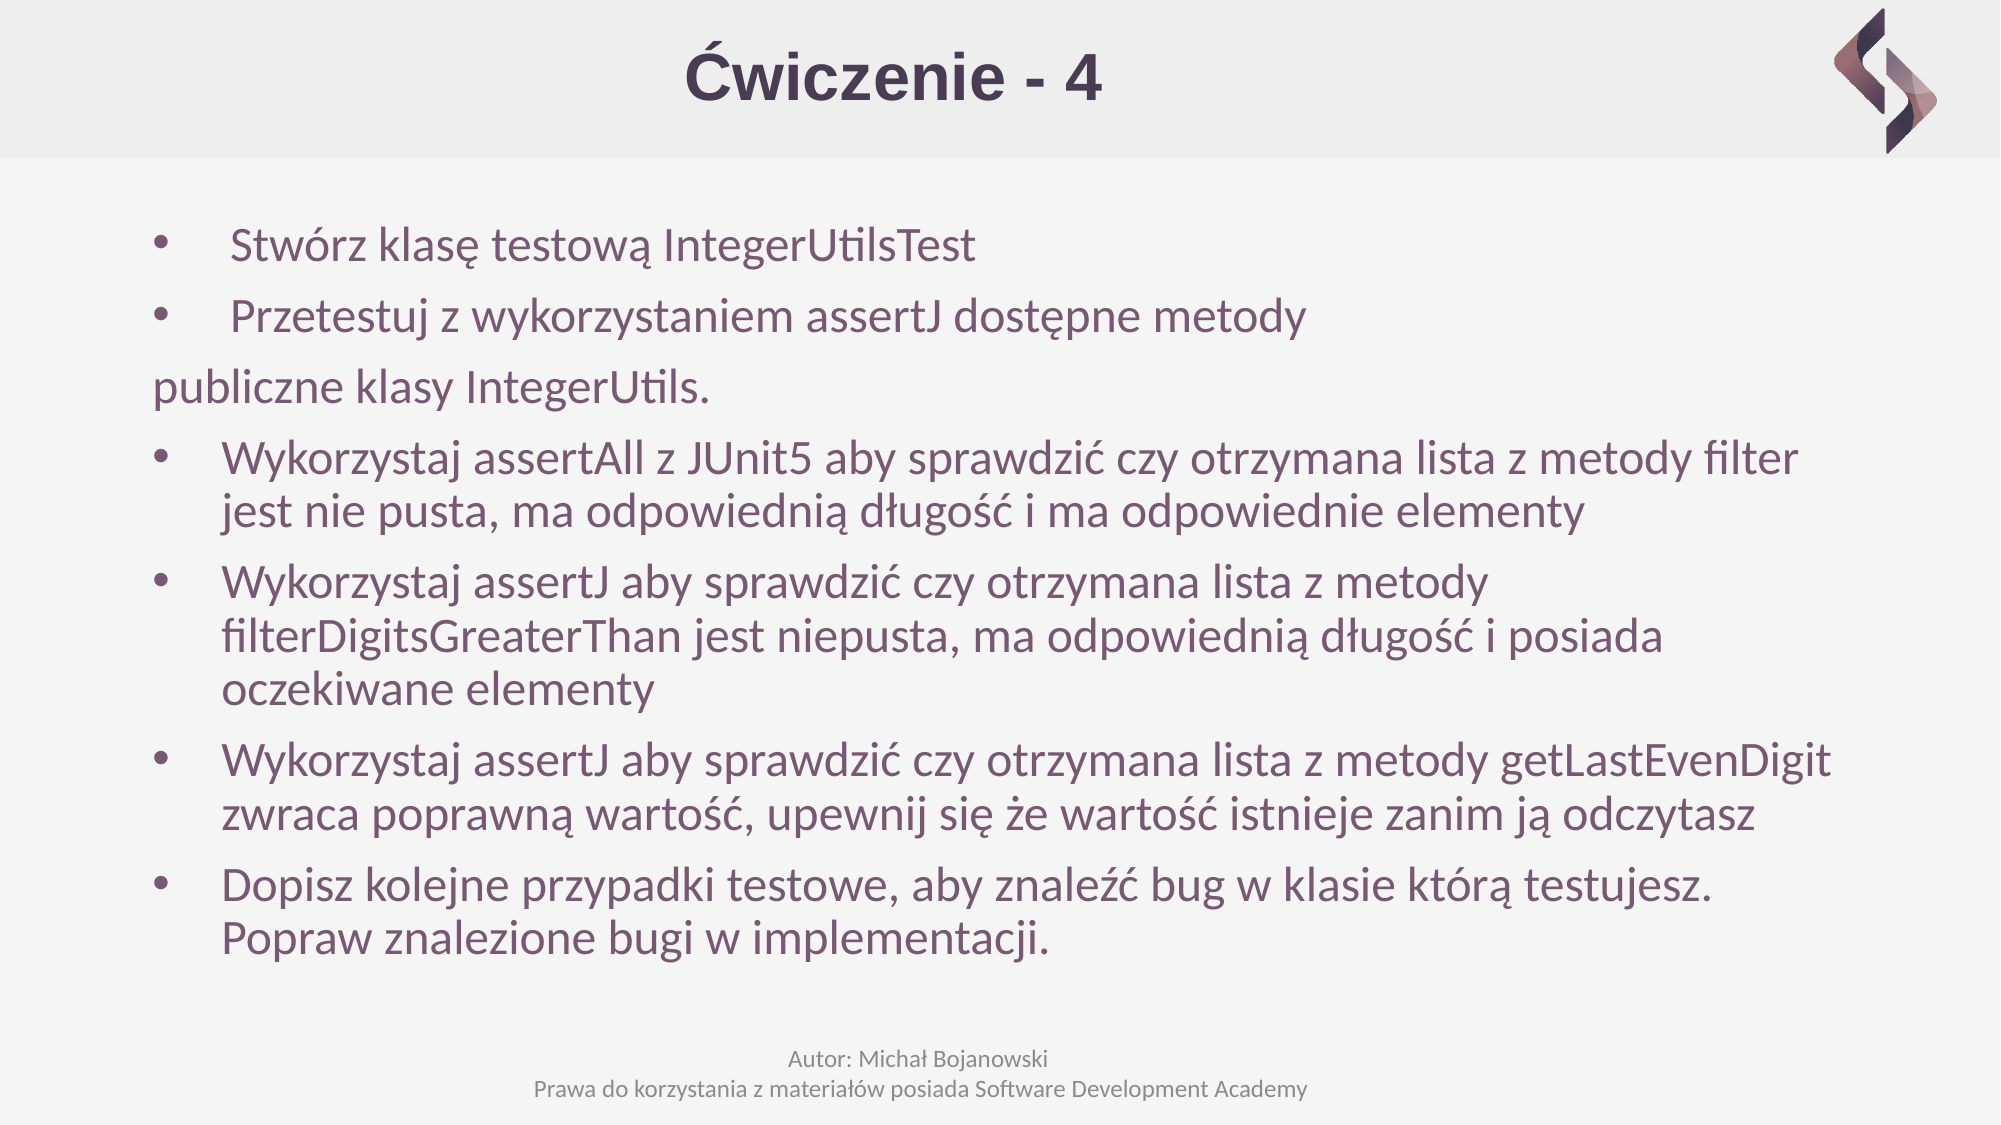

# Ćwiczenie - 4

Stwórz klasę testową IntegerUtilsTest
Przetestuj z wykorzystaniem assertJ dostępne metody
publiczne klasy IntegerUtils.
Wykorzystaj assertAll z JUnit5 aby sprawdzić czy otrzymana lista z metody filter jest nie pusta, ma odpowiednią długość i ma odpowiednie elementy
Wykorzystaj assertJ aby sprawdzić czy otrzymana lista z metody filterDigitsGreaterThan jest niepusta, ma odpowiednią długość i posiada oczekiwane elementy
Wykorzystaj assertJ aby sprawdzić czy otrzymana lista z metody getLastEvenDigit zwraca poprawną wartość, upewnij się że wartość istnieje zanim ją odczytasz
Dopisz kolejne przypadki testowe, aby znaleźć bug w klasie którą testujesz. Popraw znalezione bugi w implementacji.

Autor: Michał Bojanowski
Prawa do korzystania z materiałów posiada Software Development Academy